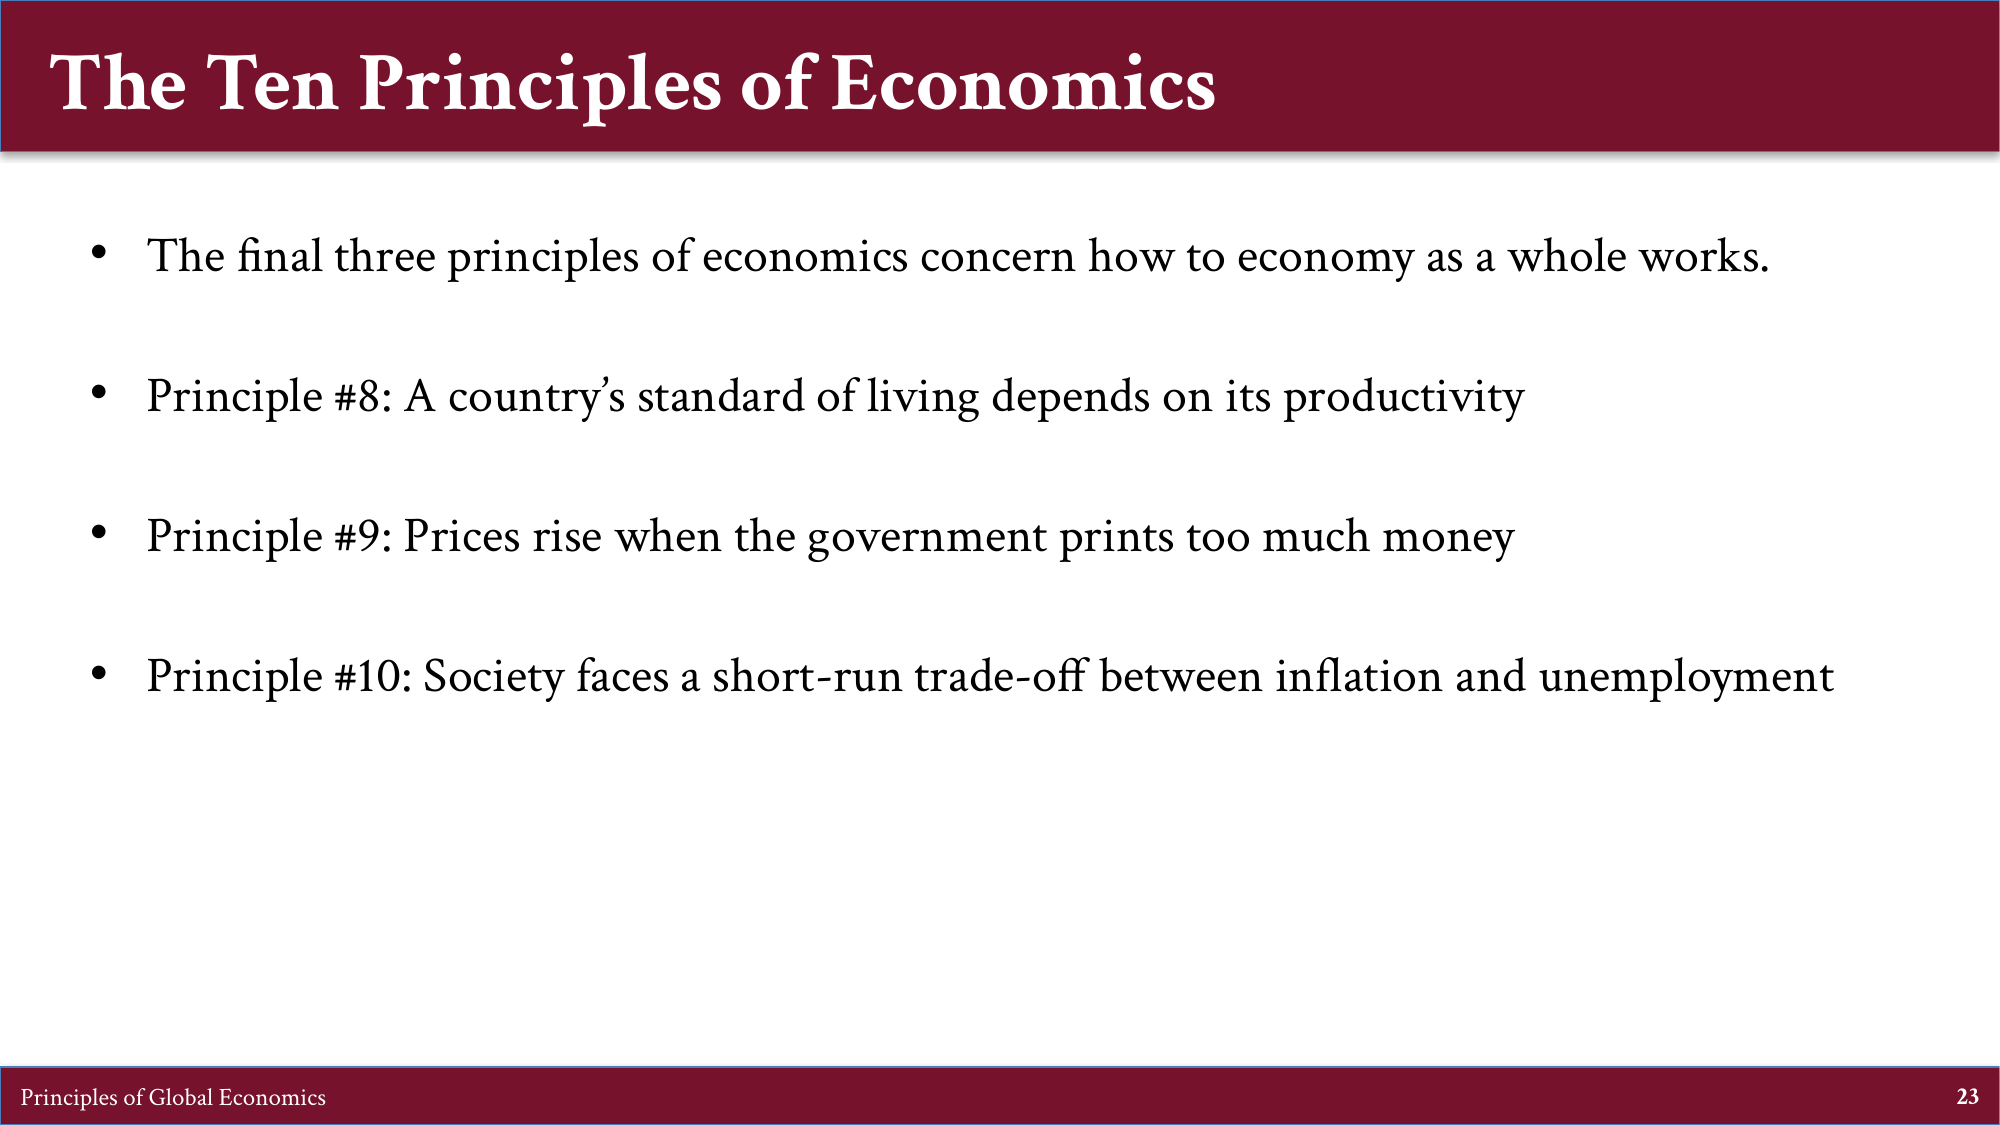

# The Ten Principles of Economics
The final three principles of economics concern how to economy as a whole works.

Principle #8: A country’s standard of living depends on its productivity

Principle #9: Prices rise when the government prints too much money

Principle #10: Society faces a short-run trade-off between inflation and unemployment

 Principles of Global Economics
23